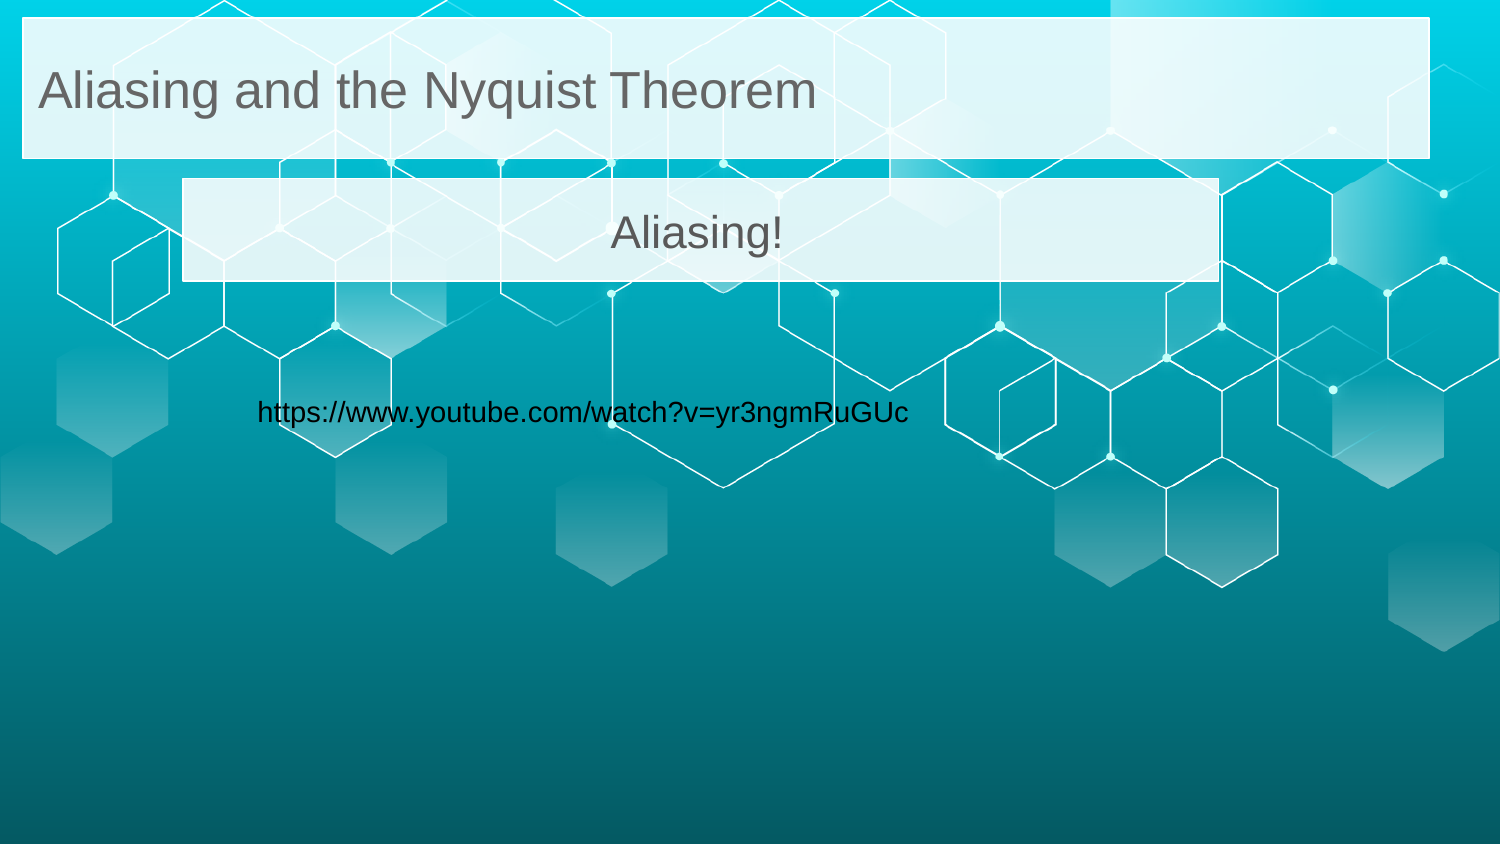

Aliasing and the Nyquist Theorem
Aliasing!
https://www.youtube.com/watch?v=yr3ngmRuGUc